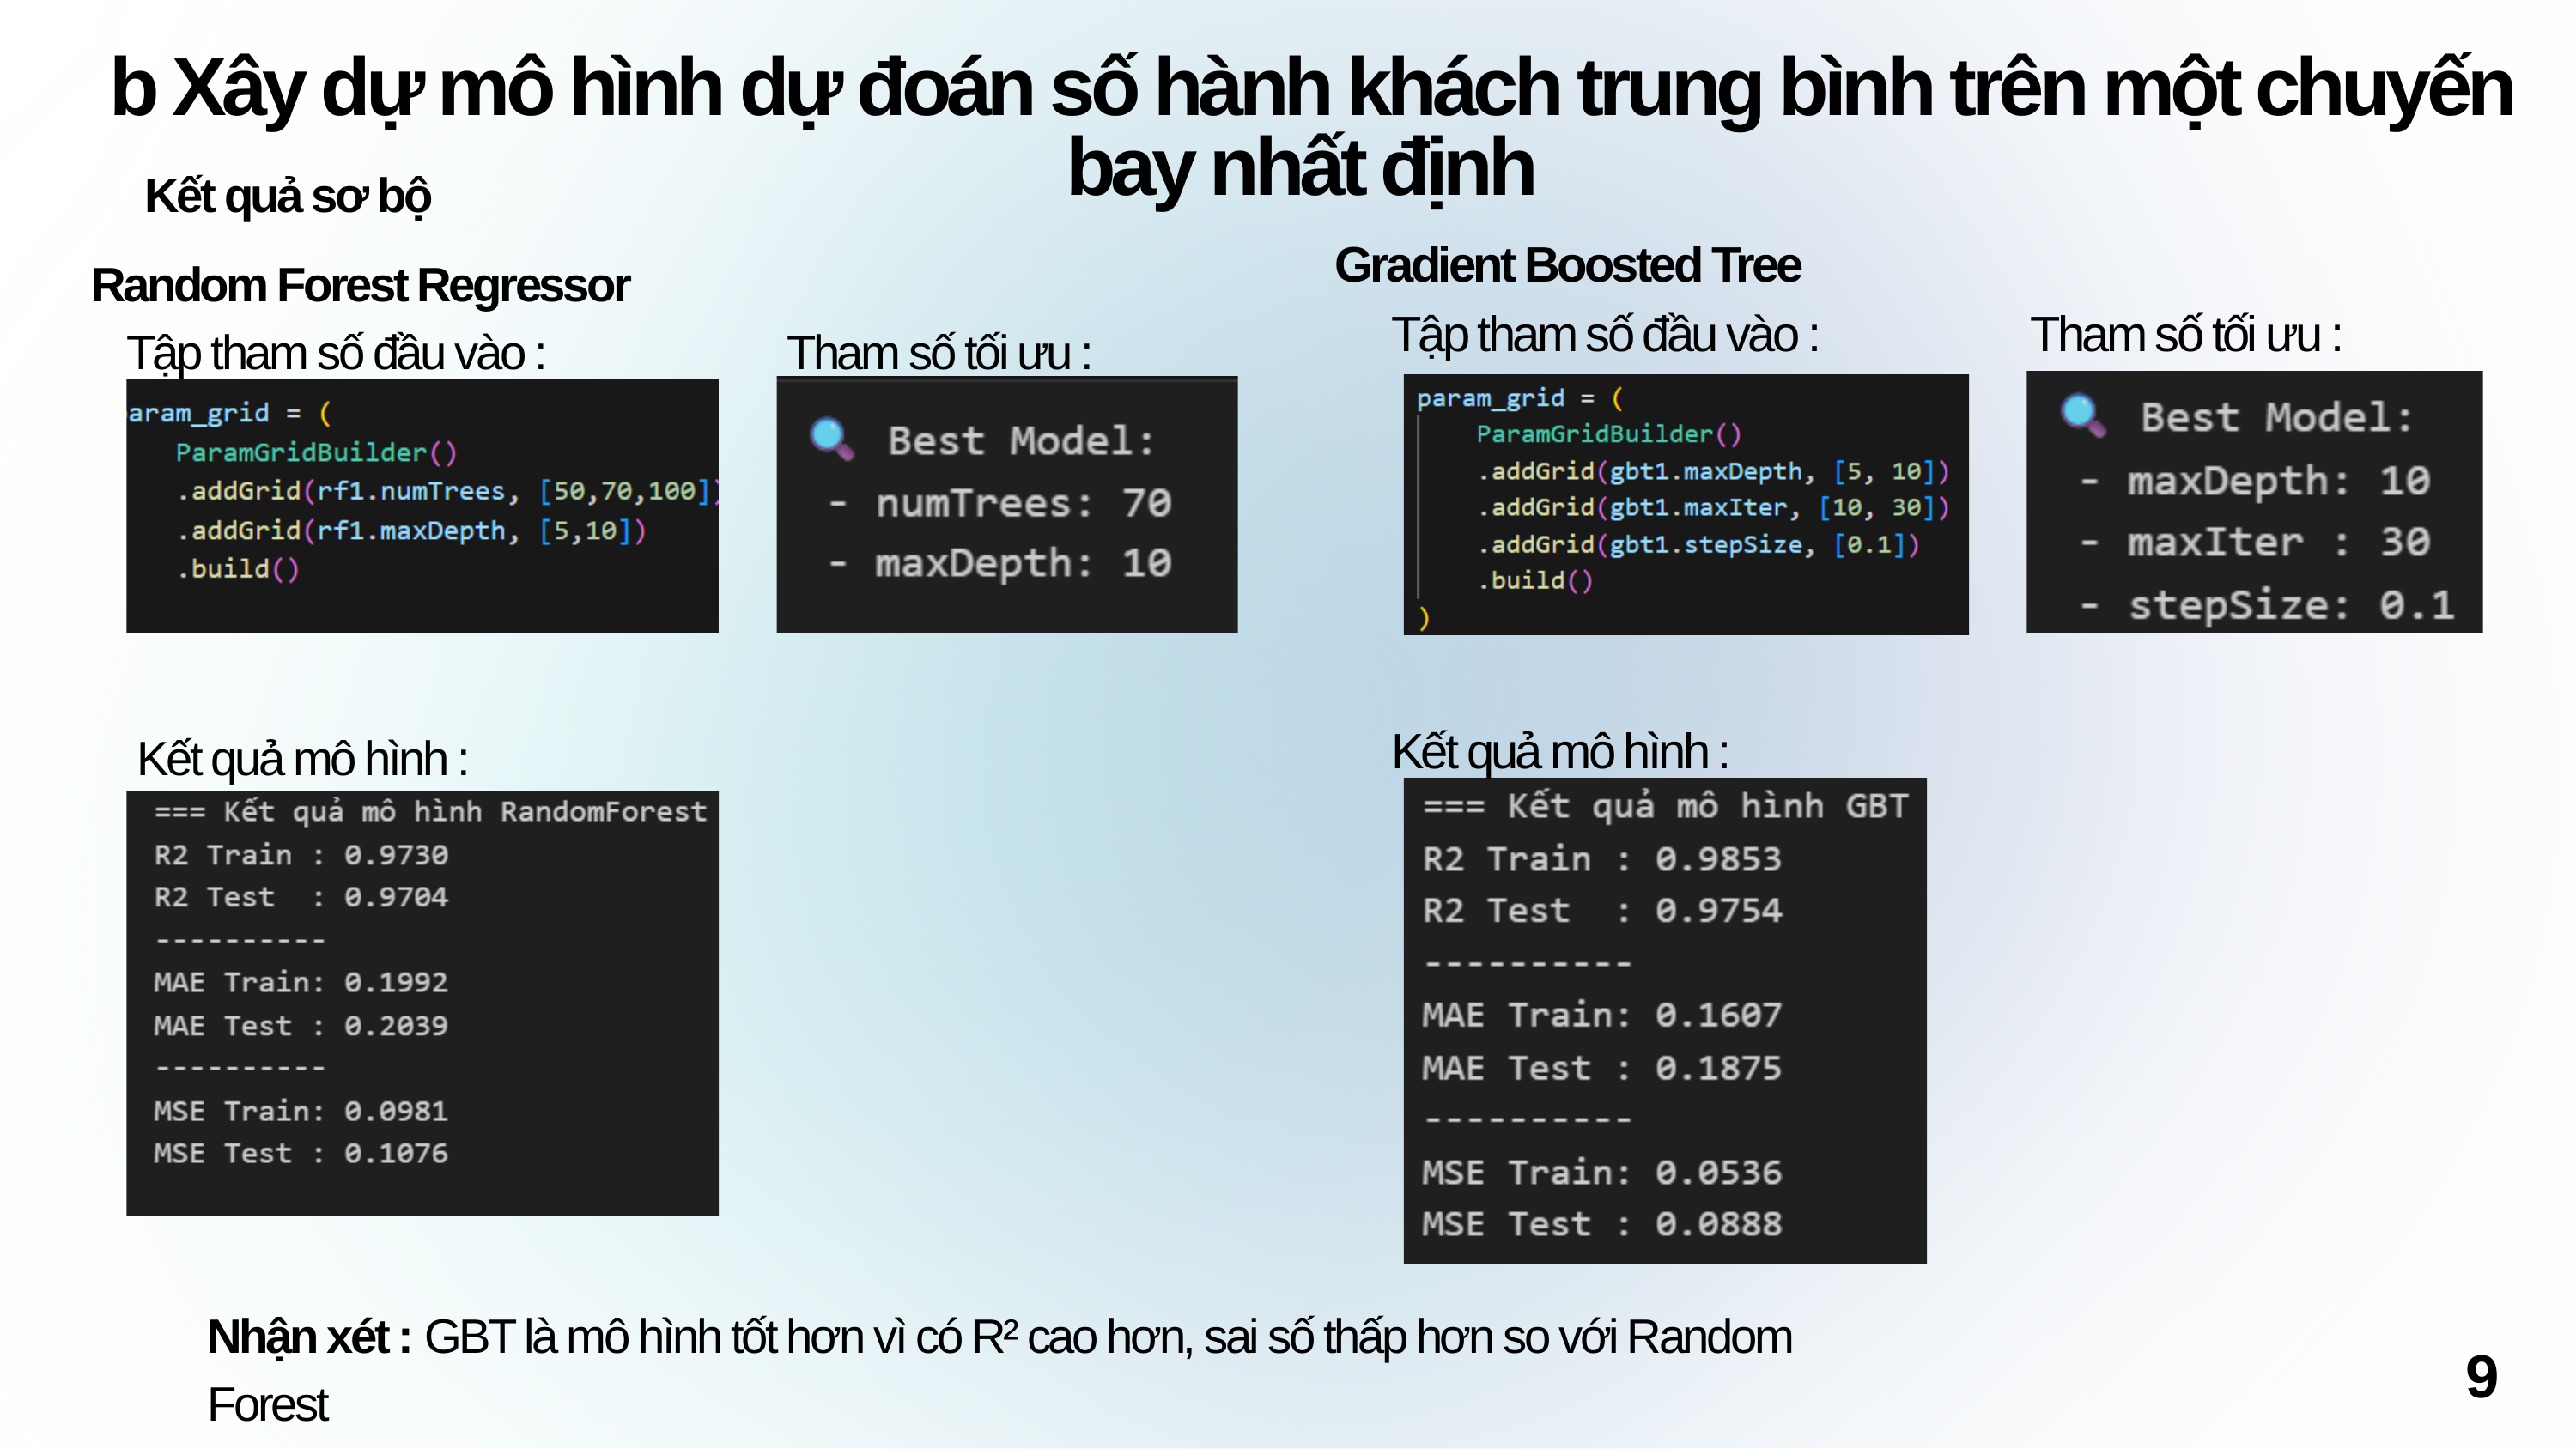

b Xây dự mô hình dự đoán số hành khách trung bình trên một chuyến bay nhất định

Gradient Boosted Tree
     Tập tham số đầu vào :                    Tham số tối ưu :

     Kết quả mô hình :

Kết quả sơ bộ
Random Forest Regressor
   Tập tham số đầu vào :                       Tham số tối ưu :

    Kết quả mô hình :

Nhận xét : GBT là mô hình tốt hơn vì có R² cao hơn, sai số thấp hơn so với Random Forest

9